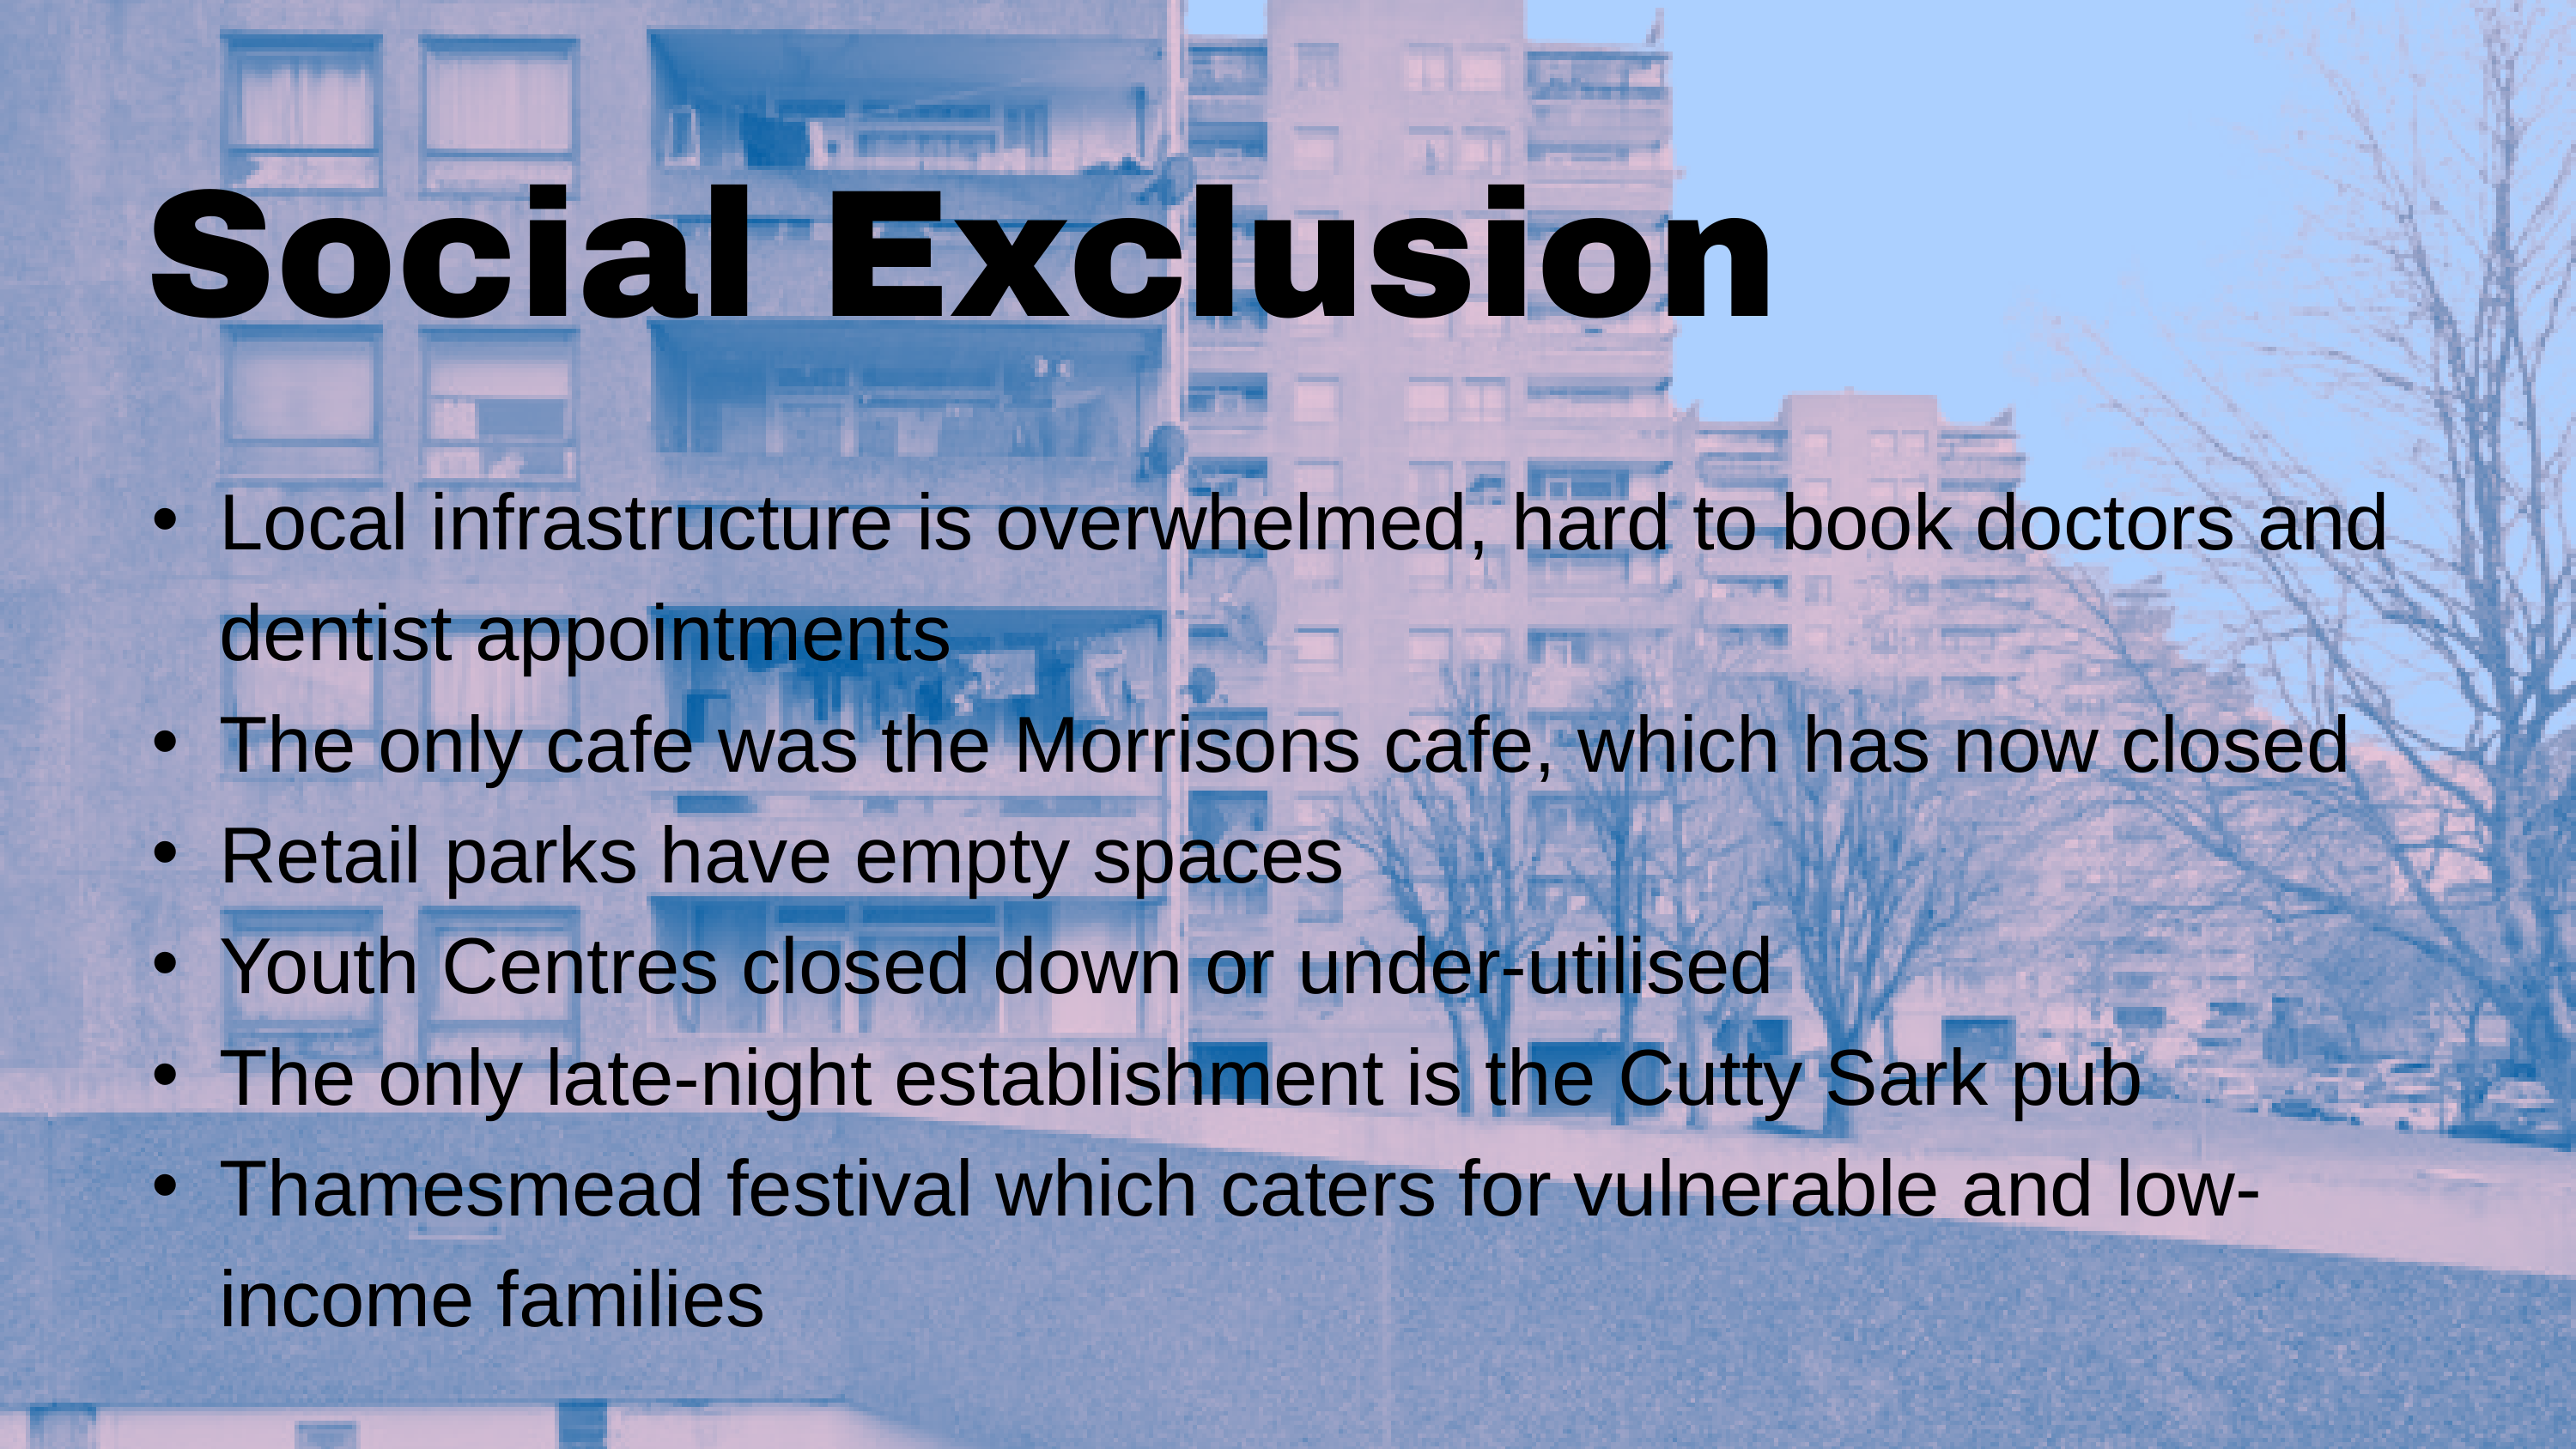

Social Exclusion
Local infrastructure is overwhelmed, hard to book doctors and dentist appointments
The only cafe was the Morrisons cafe, which has now closed
Retail parks have empty spaces
Youth Centres closed down or under-utilised
The only late-night establishment is the Cutty Sark pub
Thamesmead festival which caters for vulnerable and low-income families